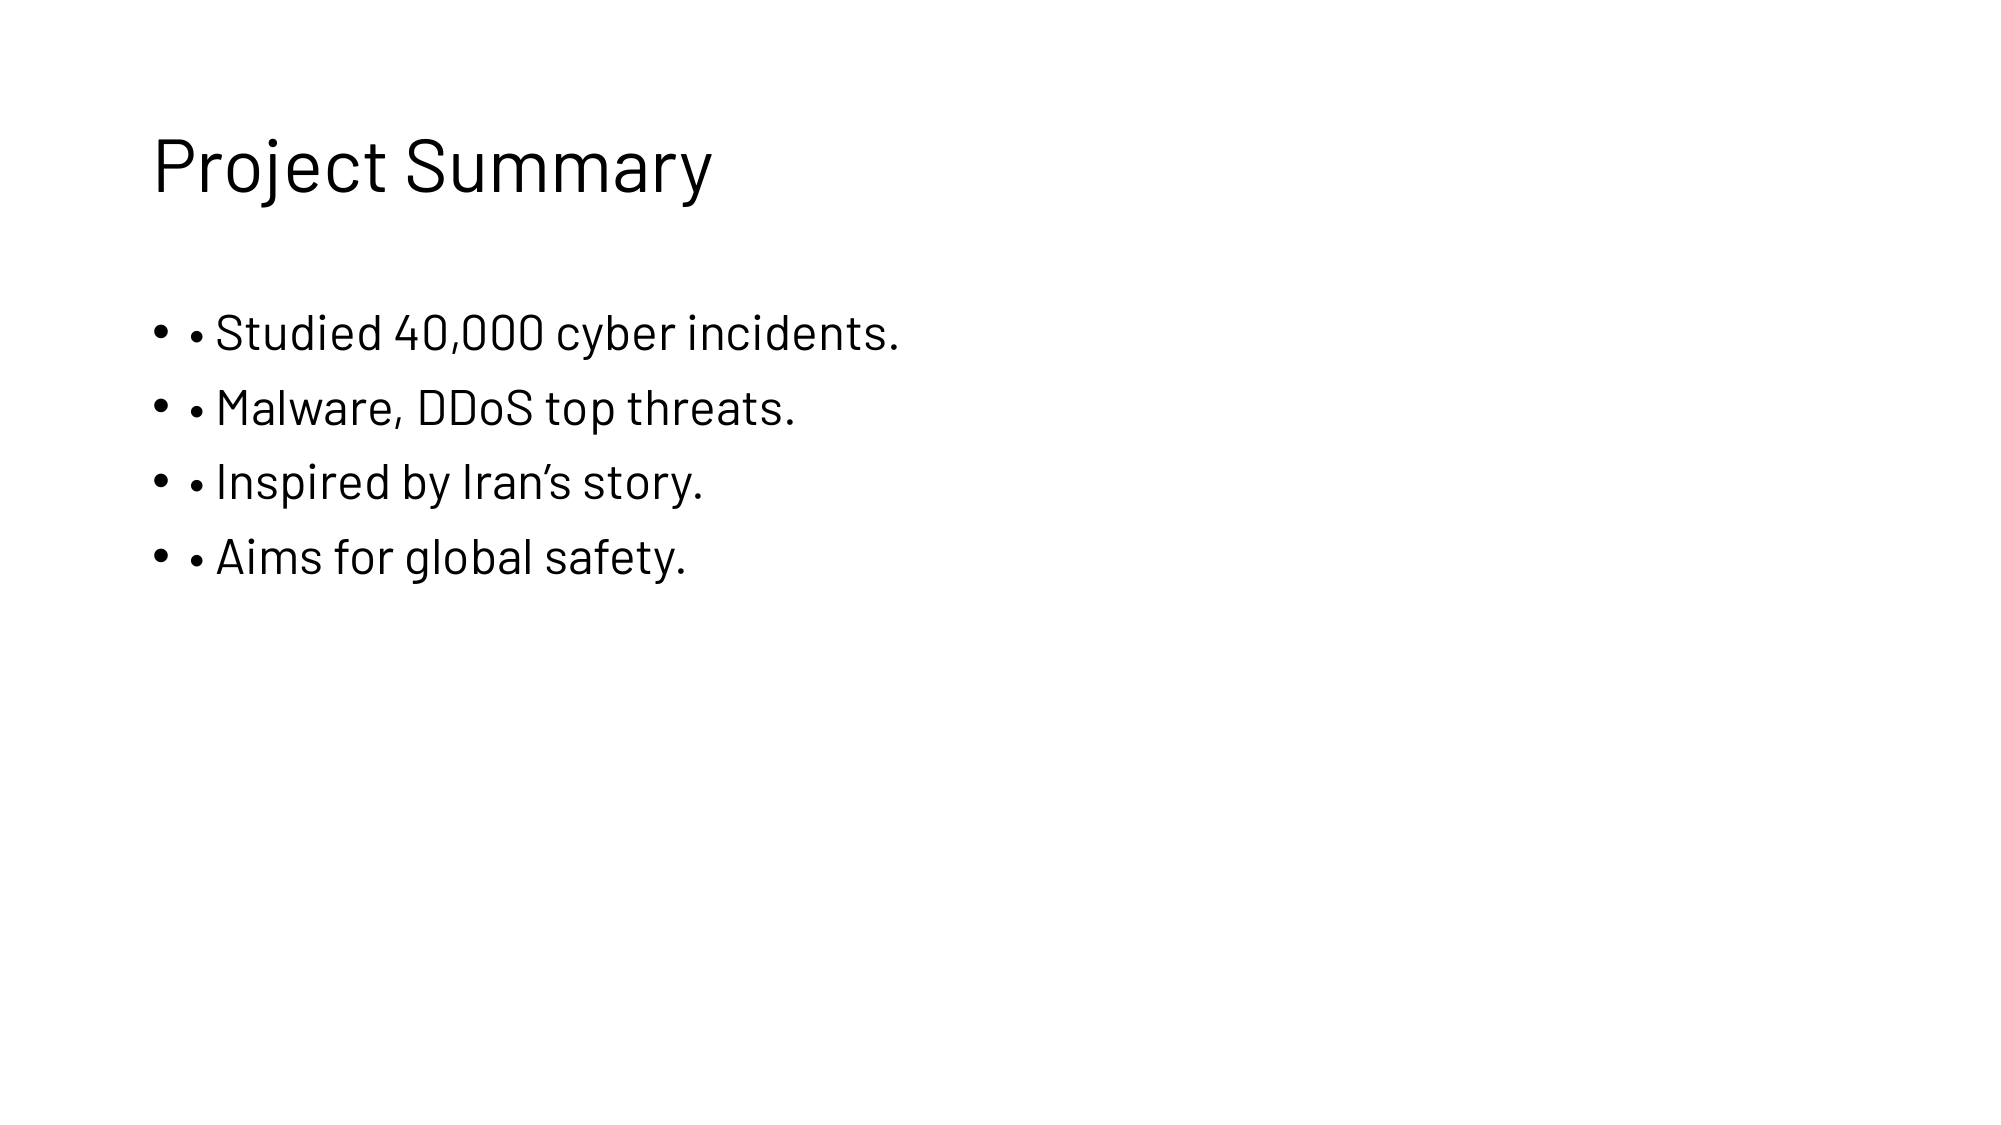

# Project Summary
• Studied 40,000 cyber incidents.
• Malware, DDoS top threats.
• Inspired by Iran’s story.
• Aims for global safety.